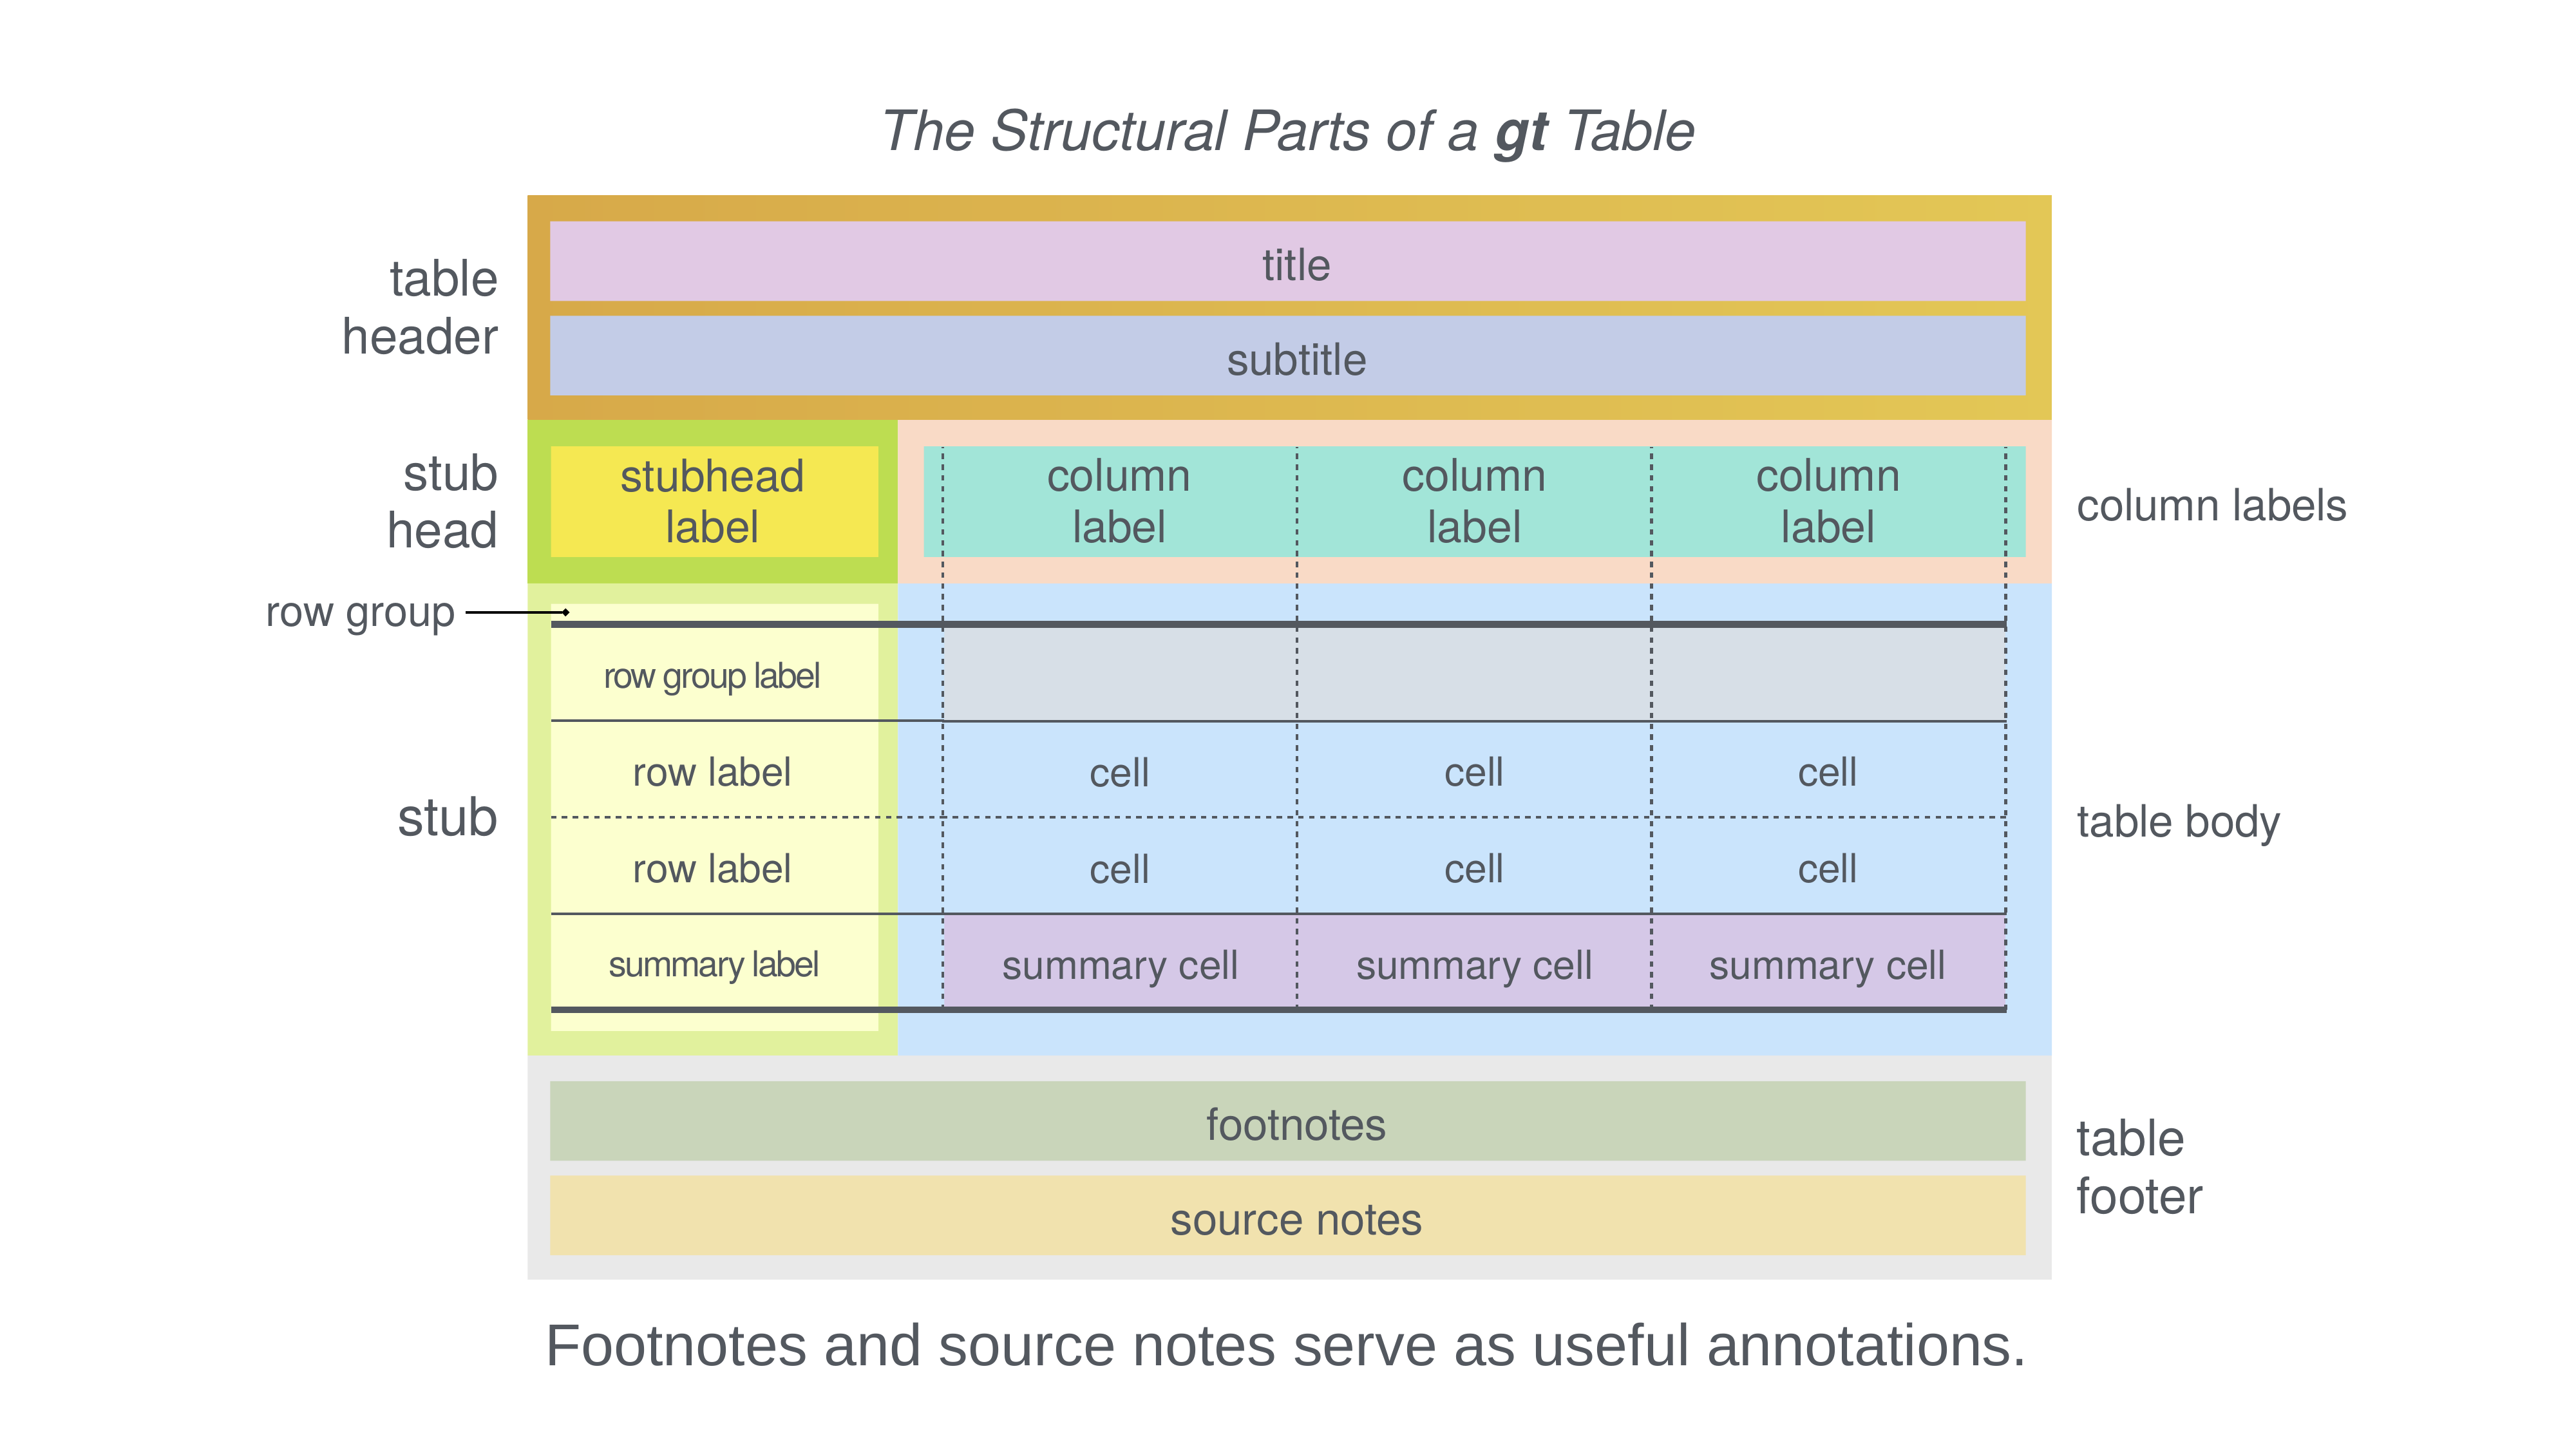

The Structural Parts of a gt Table

title

subtitle
table
header

stub
head
column
label
column
label
column
label
stubhead label

column labels
row group

row group label

row label
cell
cell
cell
stub
table body

row label
cell
cell
cell

summary cell
summary cell
summary cell
summary label

footnotes

source notes
table
footer
Footnotes and source notes serve as useful annotations.